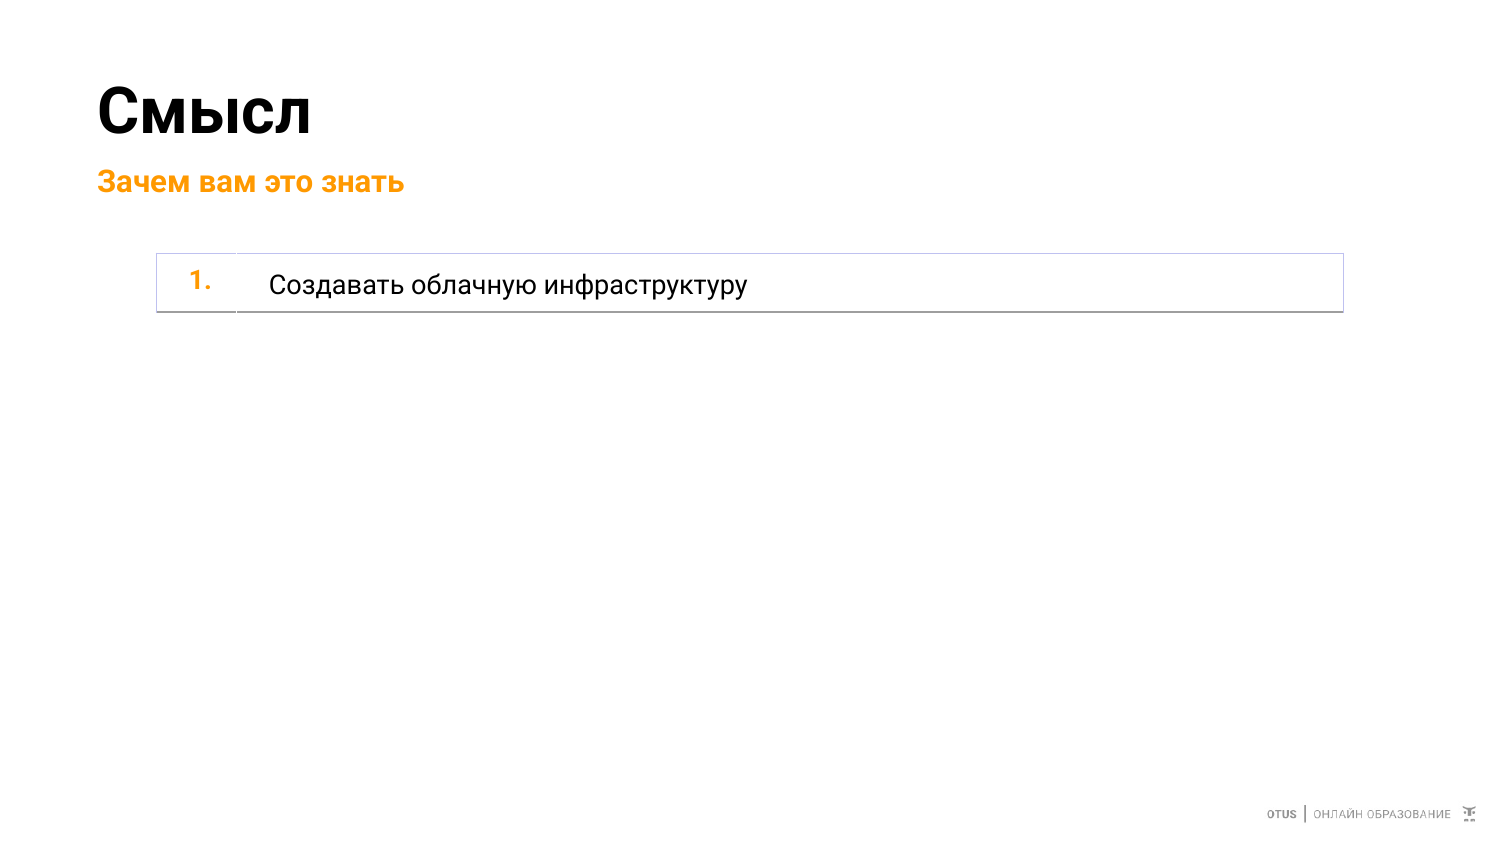

# Смысл
Зачем вам это знать
| 1. | Создавать облачную инфраструктуру |
| --- | --- |